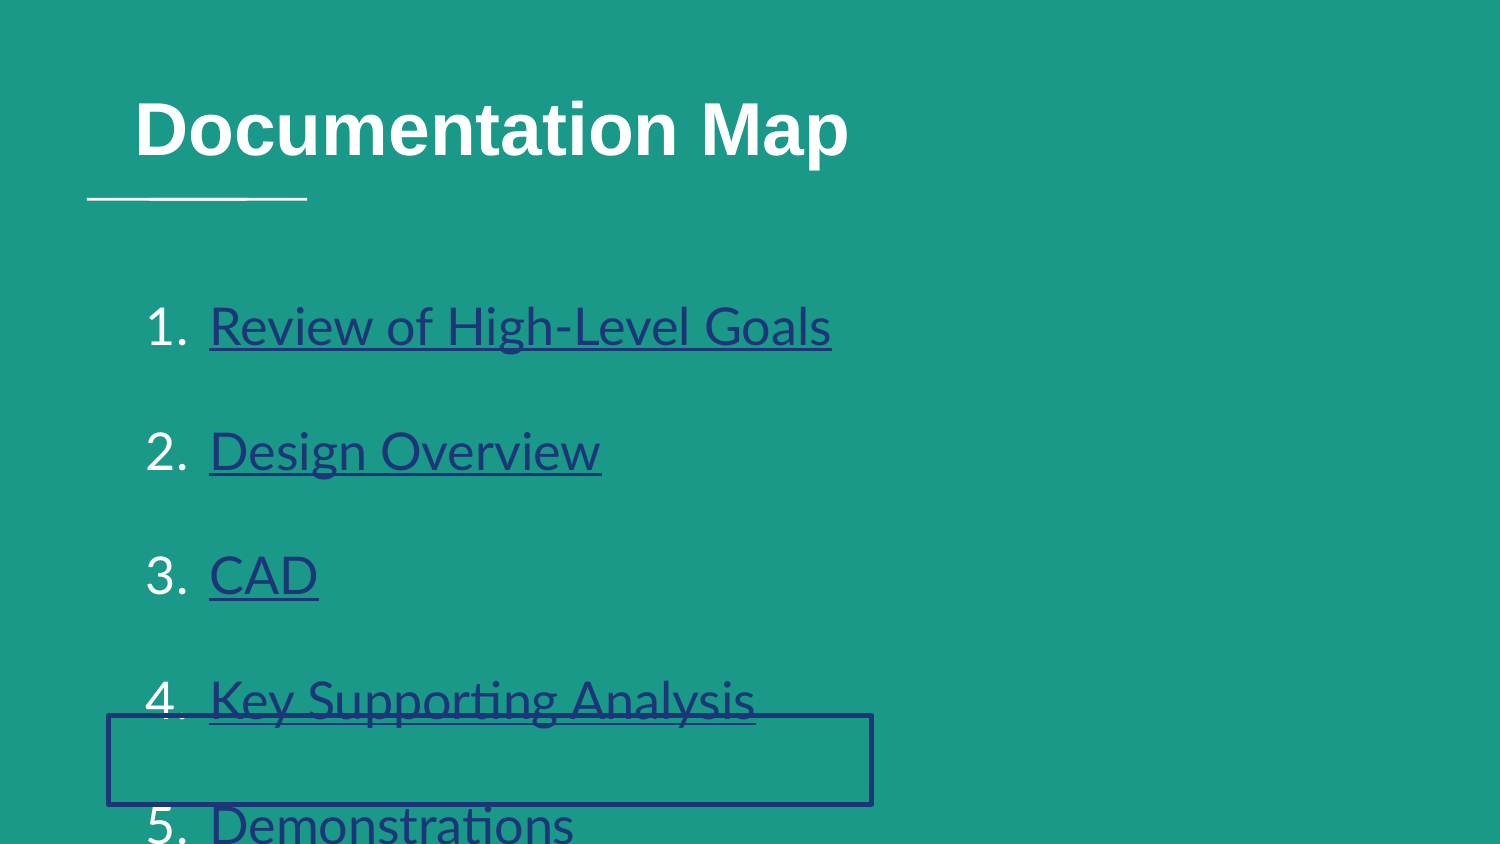

# Documentation Map
Review of High-Level Goals
Design Overview
CAD
Key Supporting Analysis
Demonstrations